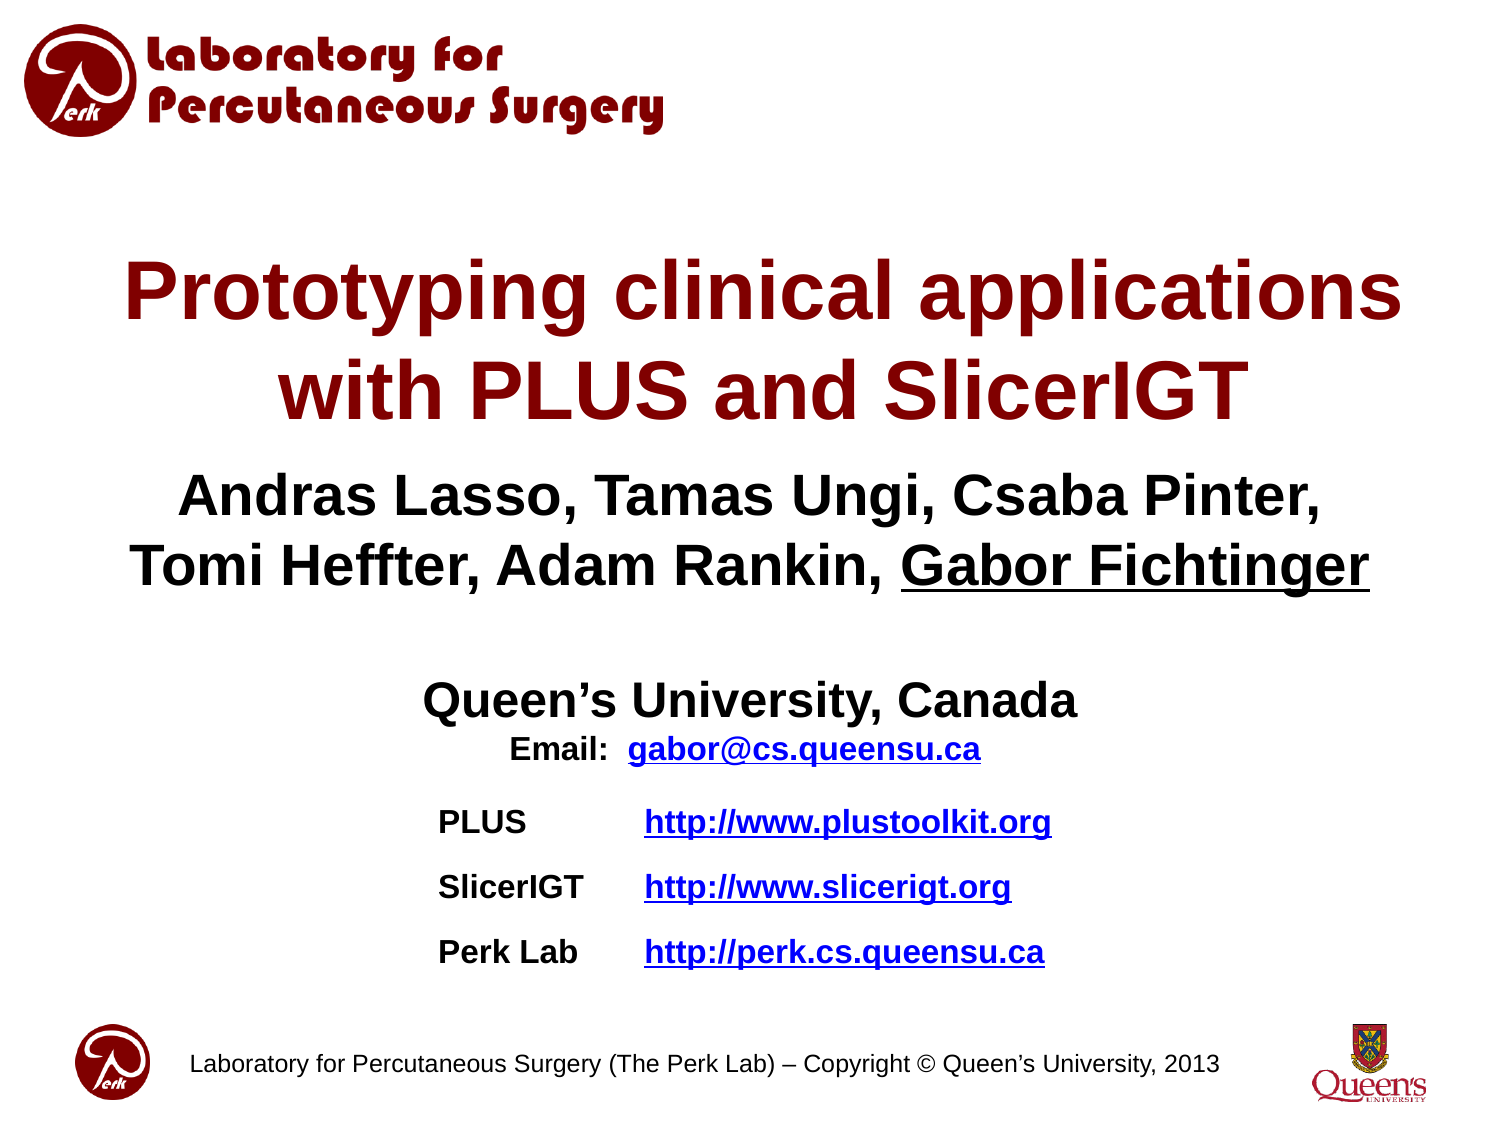

# Prototyping clinical applications with PLUS and SlicerIGT
Andras Lasso, Tamas Ungi, Csaba Pinter, Tomi Heffter, Adam Rankin, Gabor Fichtinger

Queen’s University, Canada
Email:  gabor@cs.queensu.ca

PLUS 	http://www.plustoolkit.org
SlicerIGT	http://www.slicerigt.org
Perk Lab	http://perk.cs.queensu.ca